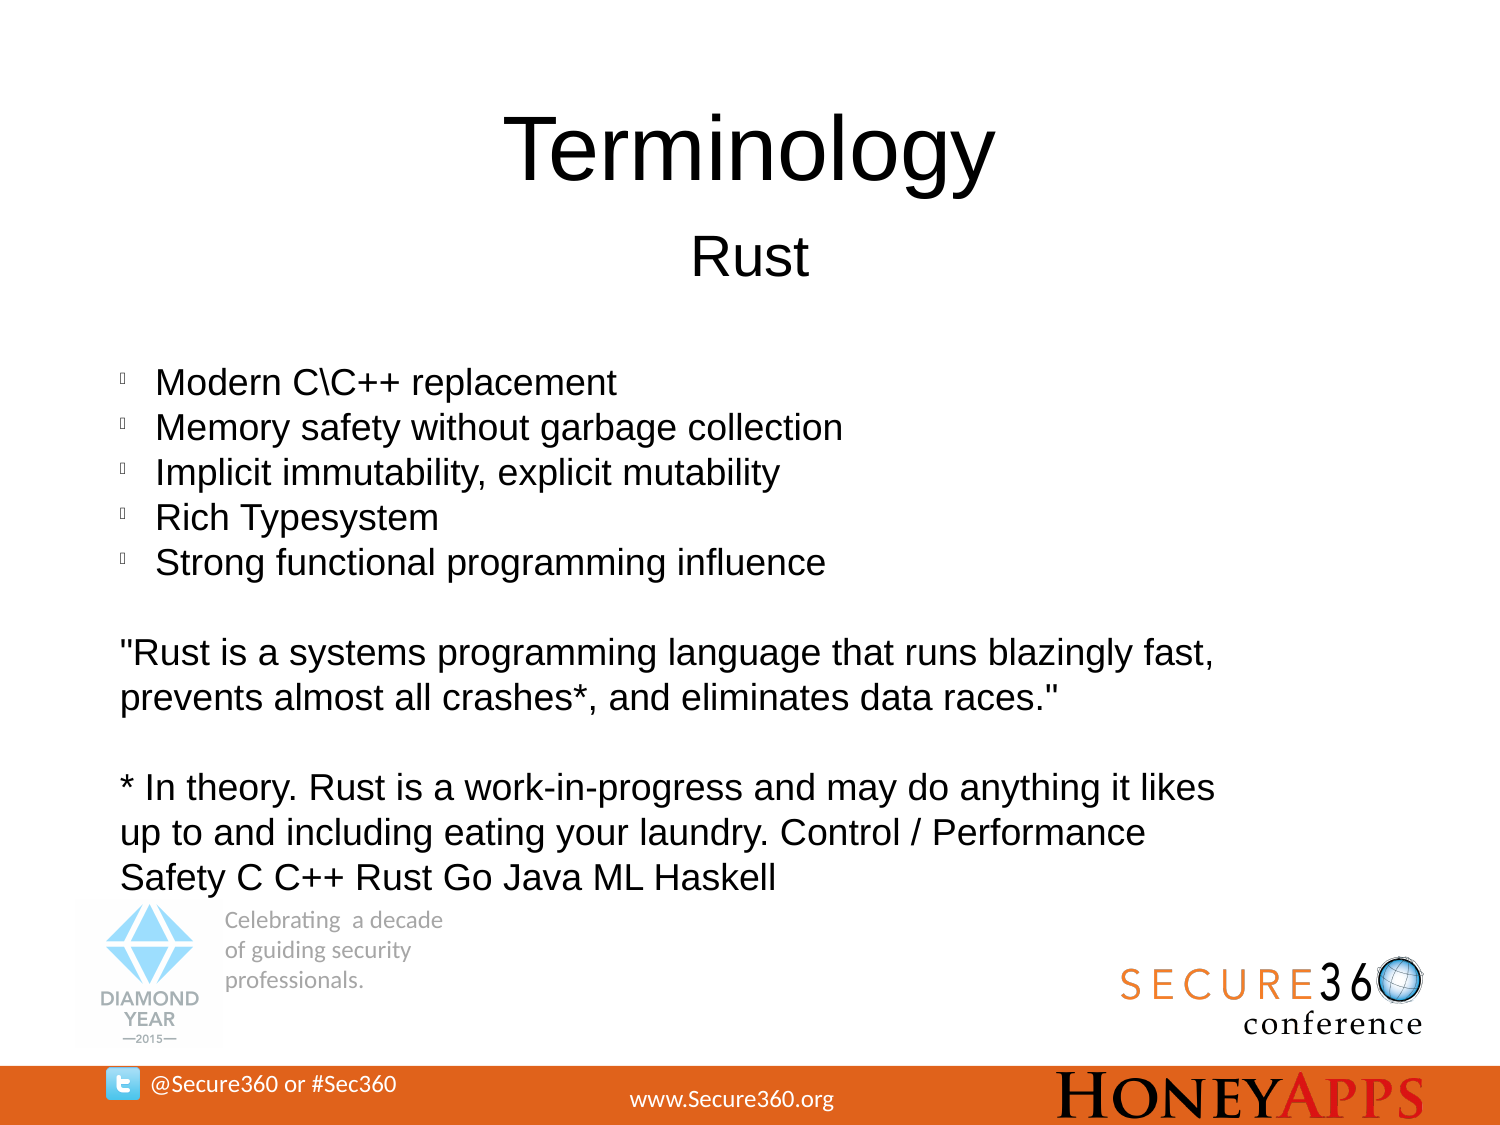

Terminology
Rust

Modern C\C++ replacement
Memory safety without garbage collection
Implicit immutability, explicit mutability
Rich Typesystem
Strong functional programming influence

"Rust is a systems programming language that runs blazingly fast,
prevents almost all crashes*, and eliminates data races."

* In theory. Rust is a work-in-progress and may do anything it likes
up to and including eating your laundry. Control / Performance
Safety C C++ Rust Go Java ML Haskell